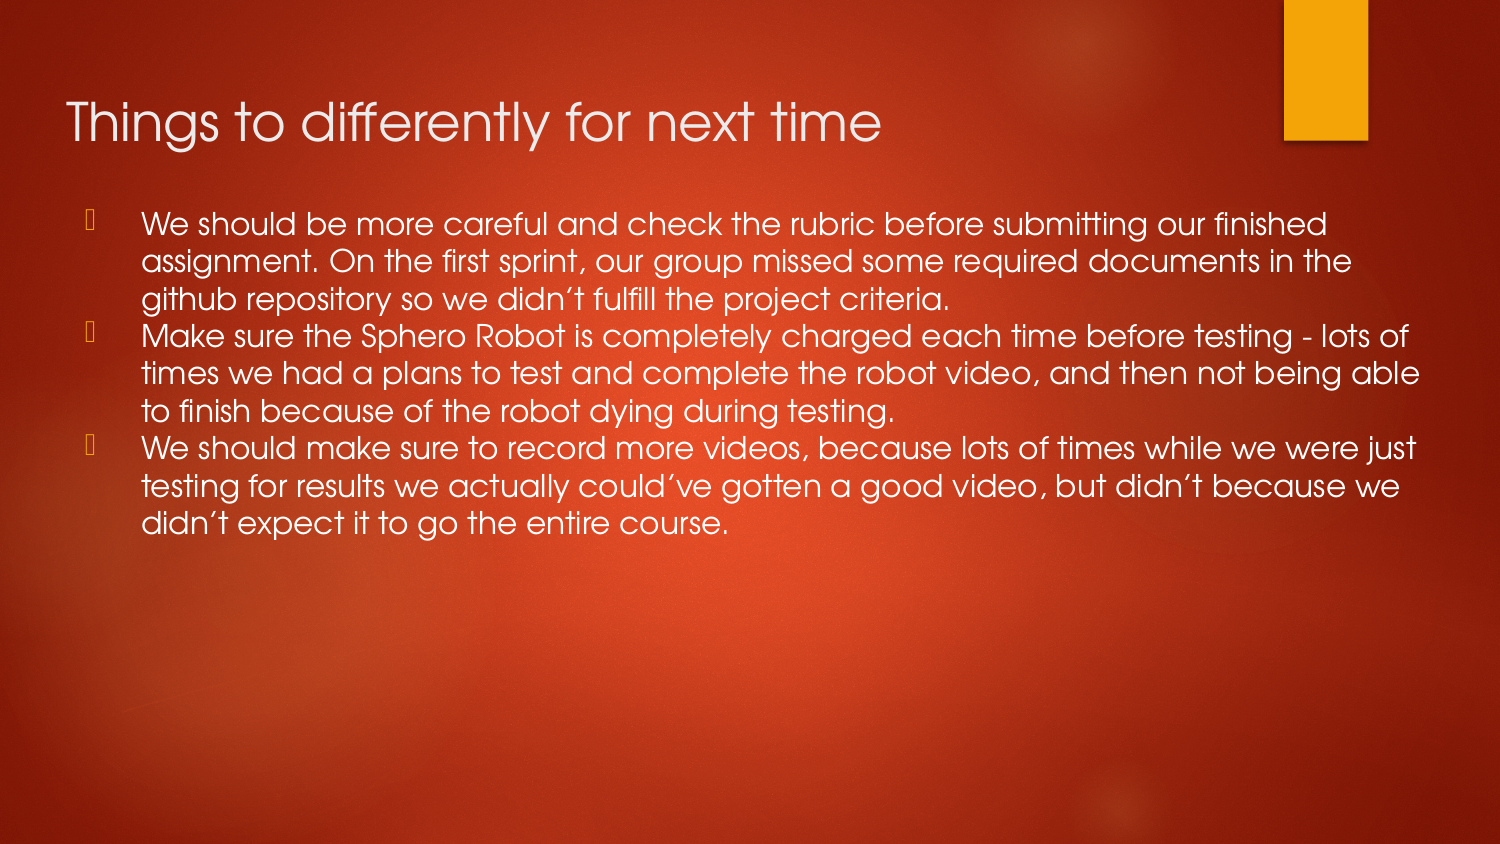

# Things to differently for next time
We should be more careful and check the rubric before submitting our finished assignment. On the first sprint, our group missed some required documents in the github repository so we didn’t fulfill the project criteria.
Make sure the Sphero Robot is completely charged each time before testing - lots of times we had a plans to test and complete the robot video, and then not being able to finish because of the robot dying during testing.
We should make sure to record more videos, because lots of times while we were just testing for results we actually could’ve gotten a good video, but didn’t because we didn’t expect it to go the entire course.